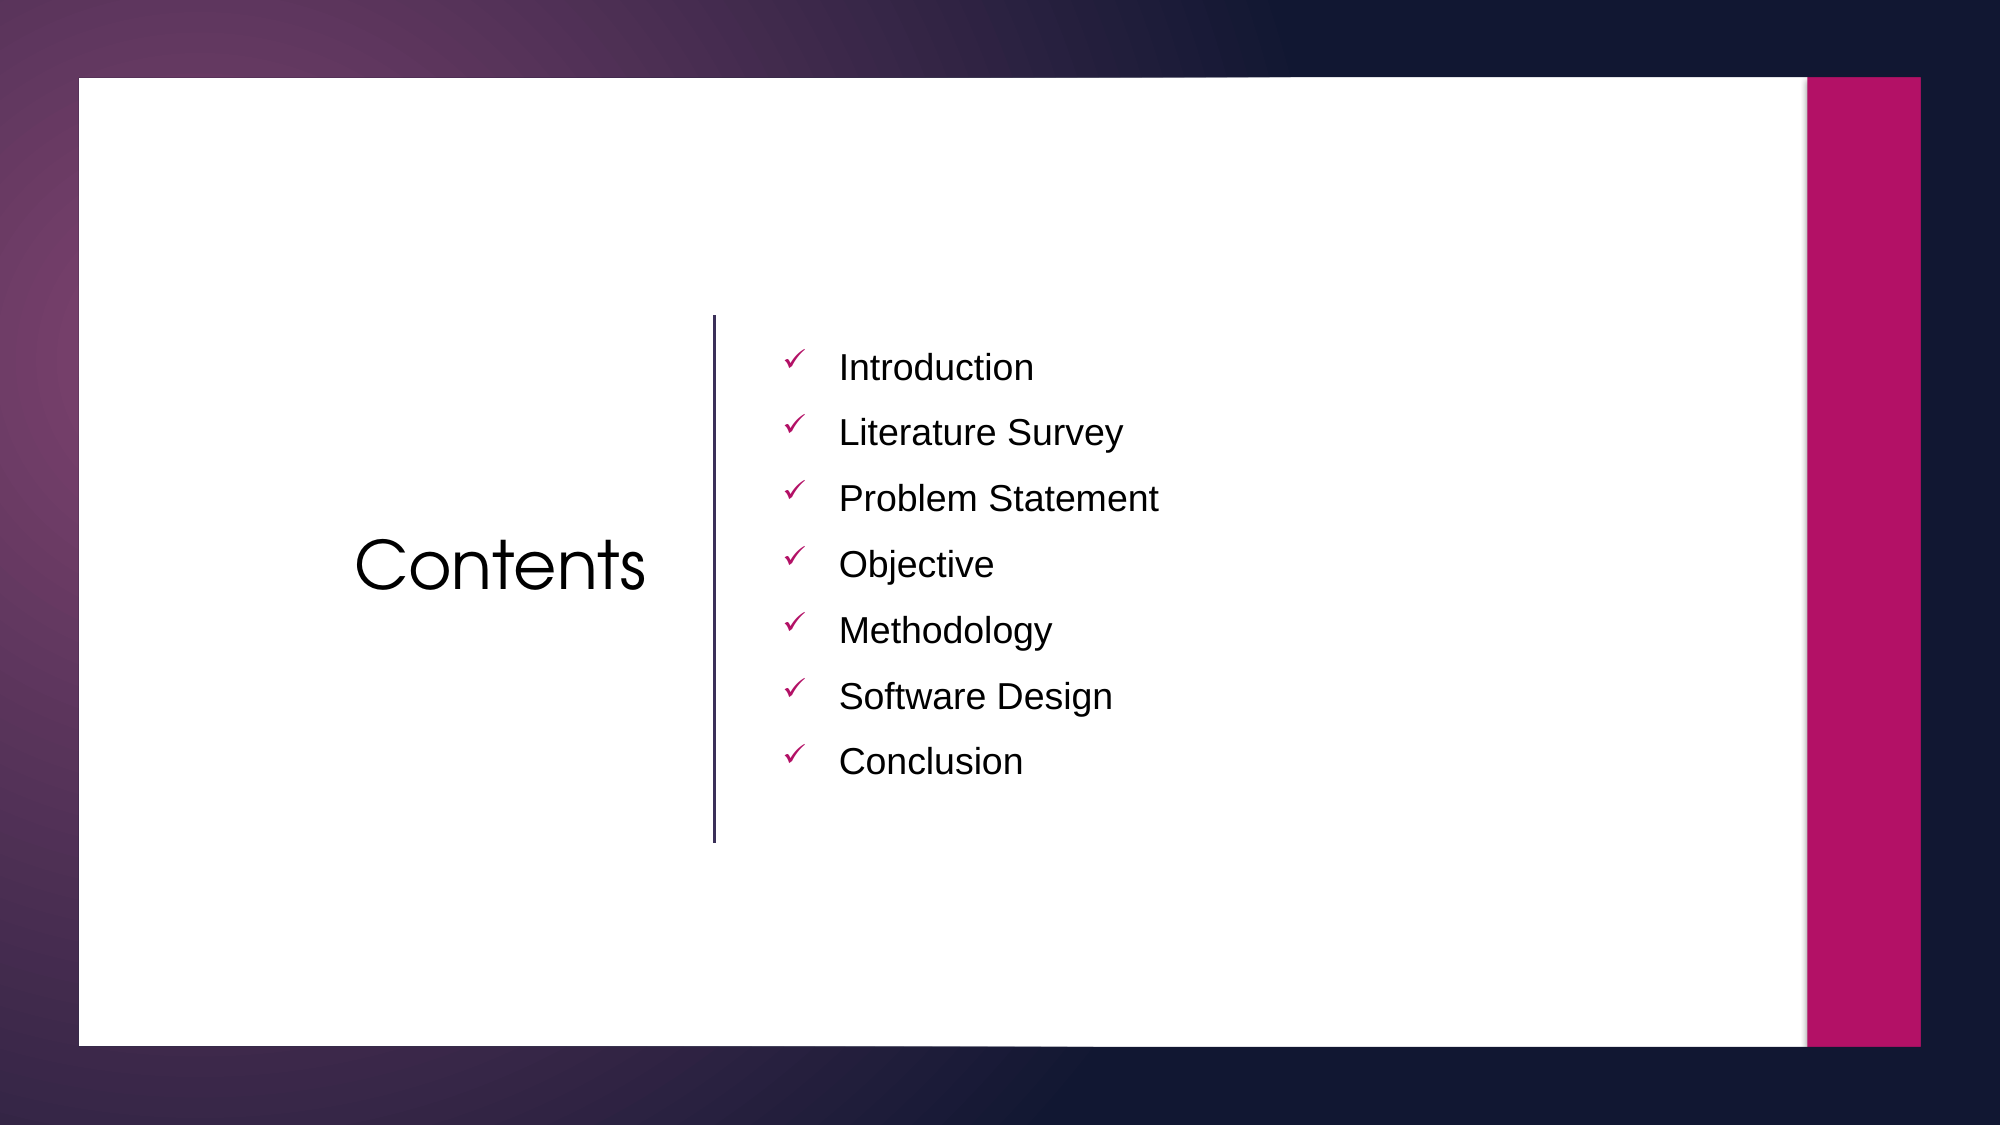

Introduction
Literature Survey
Problem Statement
Objective
Methodology
Software Design
Conclusion
# Contents